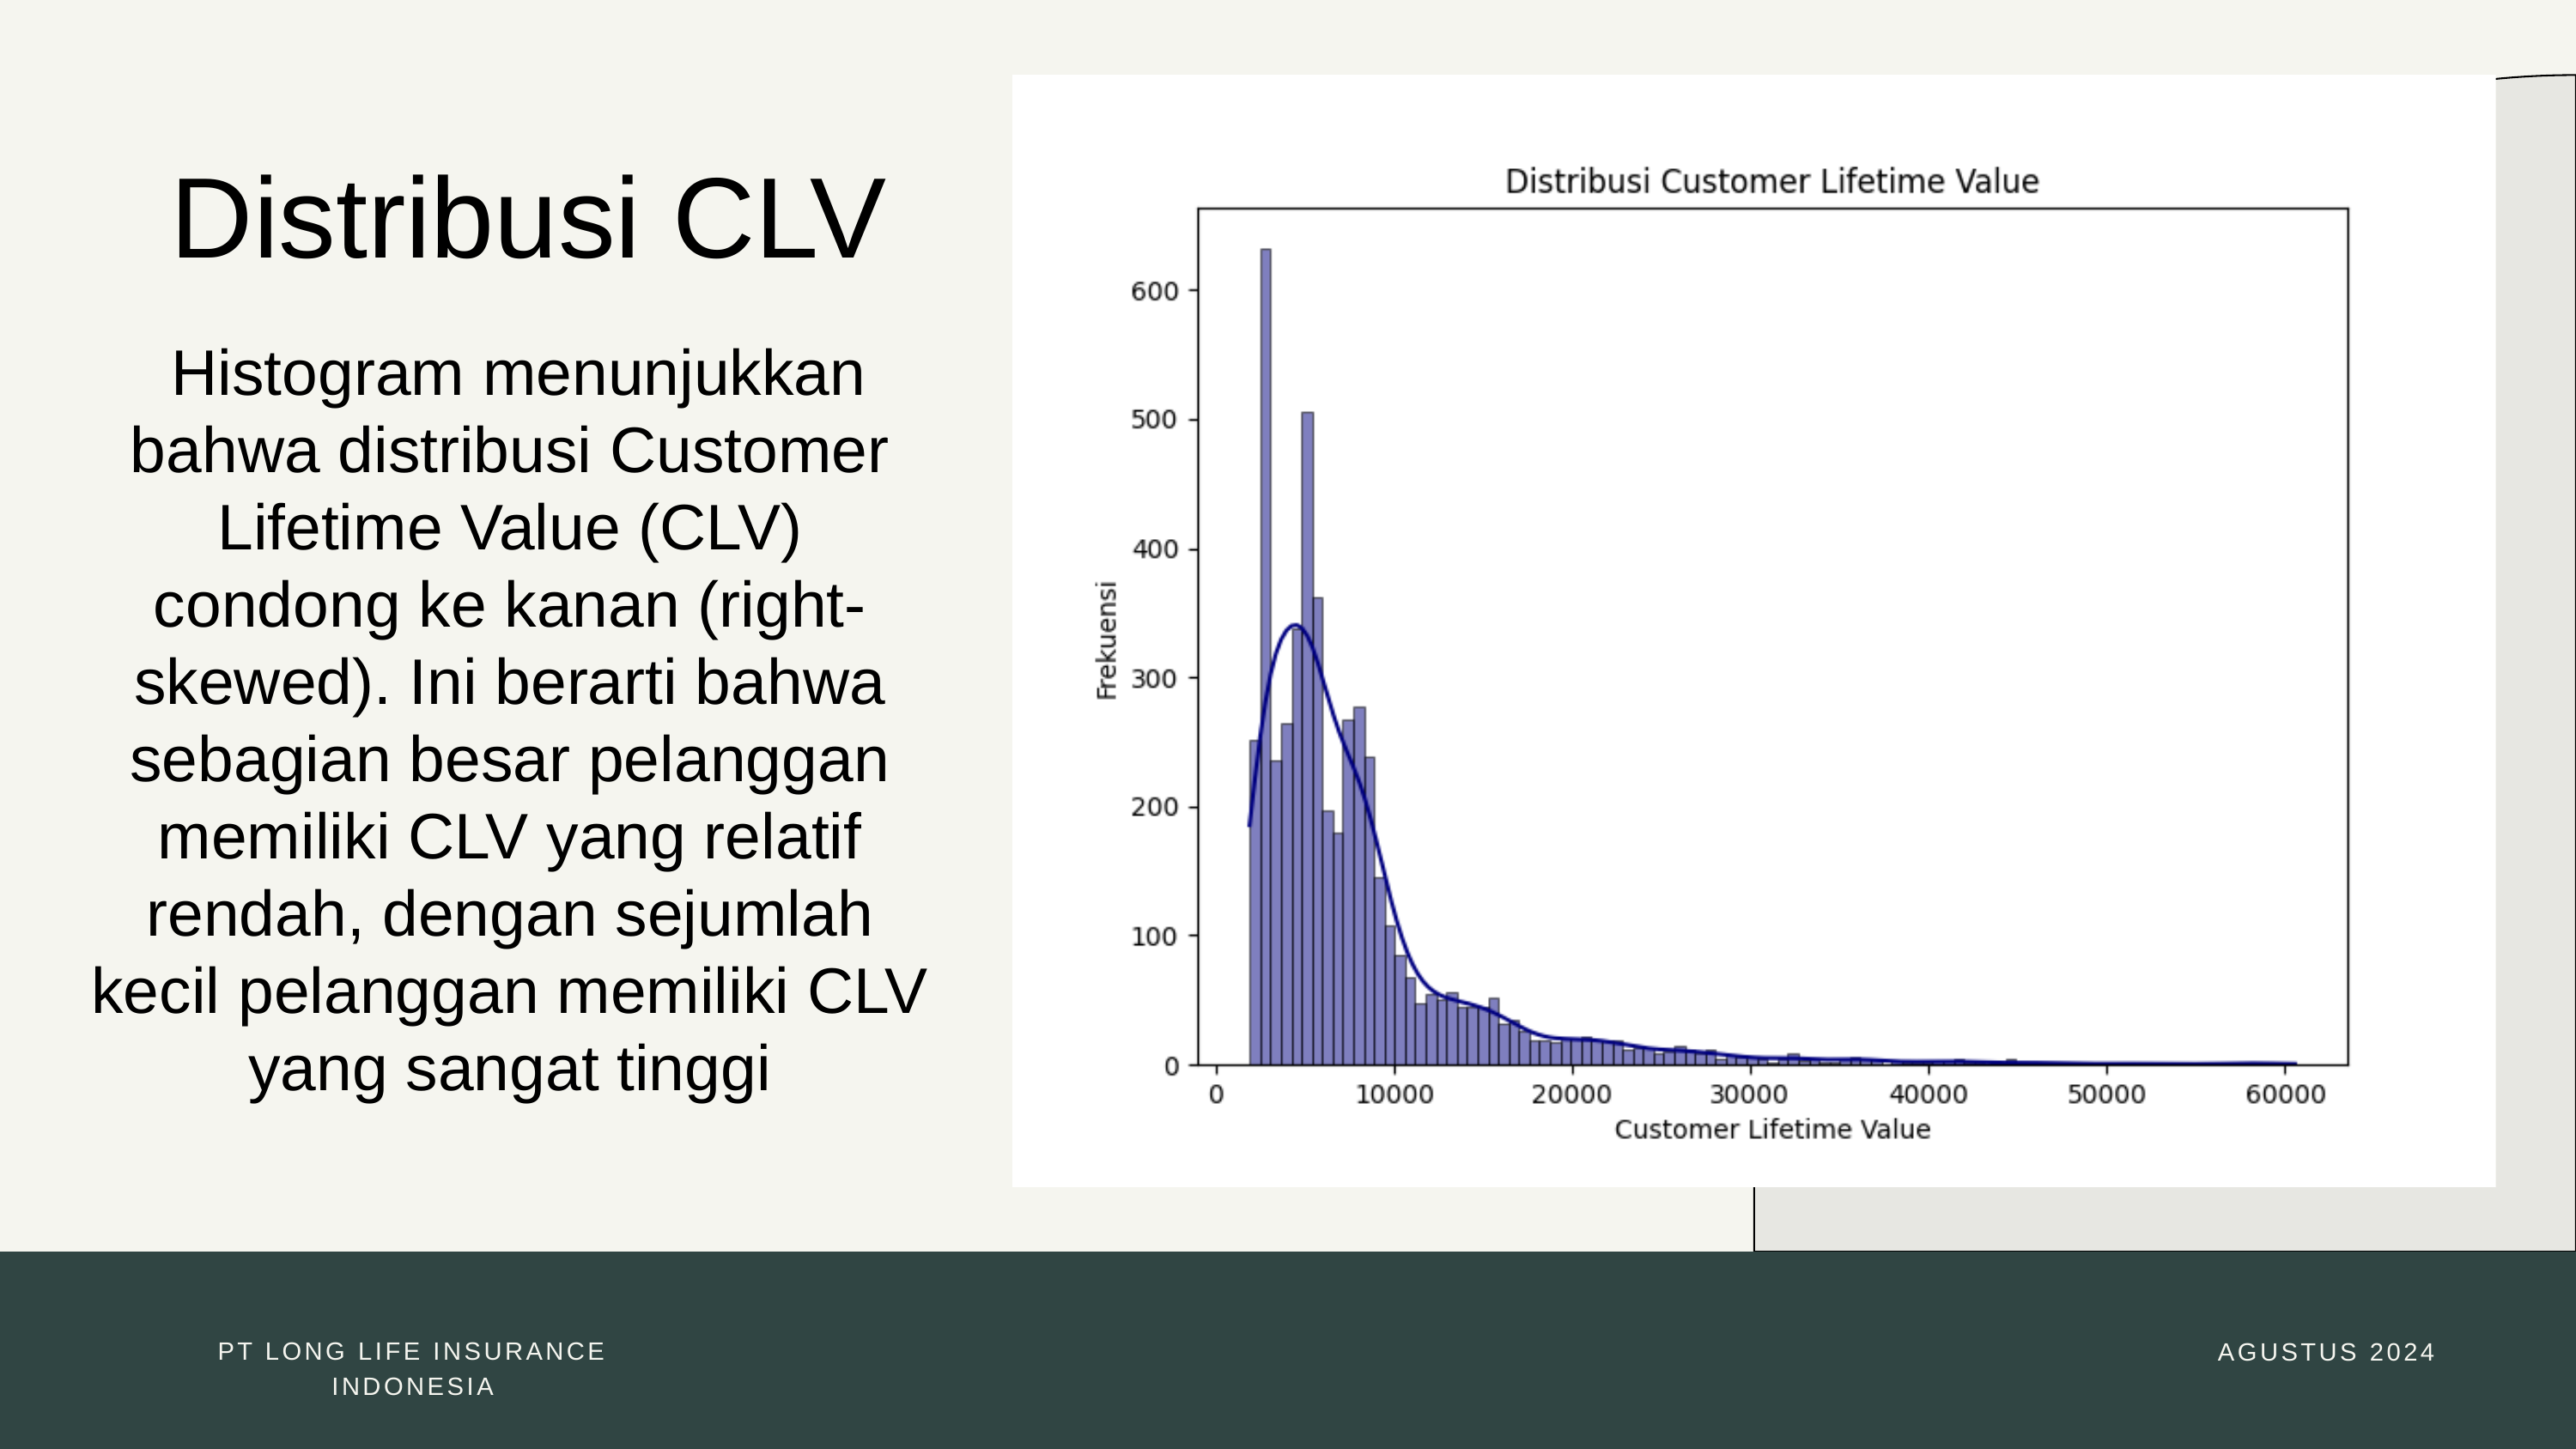

Distribusi CLV
 Histogram menunjukkan bahwa distribusi Customer Lifetime Value (CLV) condong ke kanan (right-skewed). Ini berarti bahwa sebagian besar pelanggan memiliki CLV yang relatif rendah, dengan sejumlah kecil pelanggan memiliki CLV yang sangat tinggi

PT LONG LIFE INSURANCE INDONESIA
AGUSTUS 2024